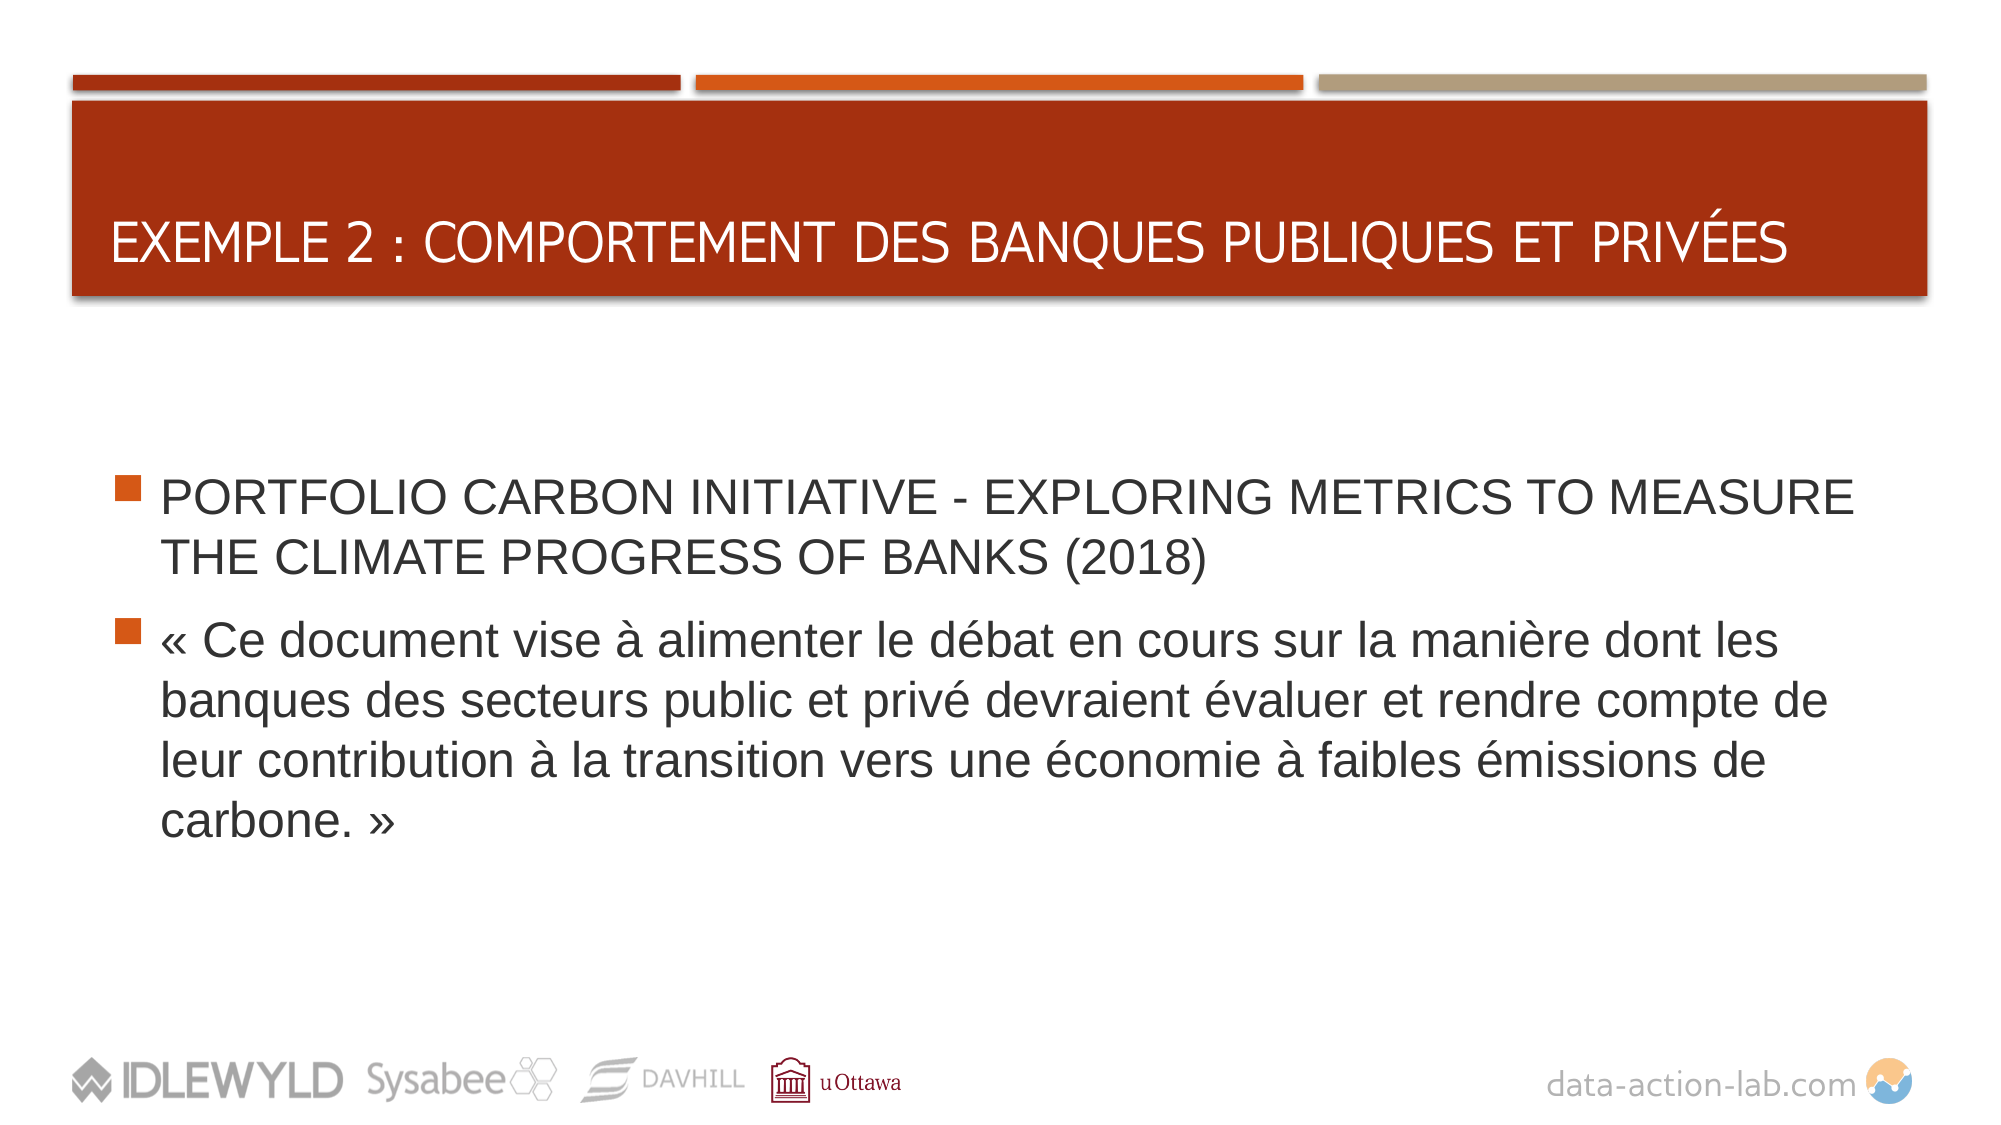

# EXEMPLE 2 : COMPORTEMENT DES BANQUES PUBLIQUES ET PRIVÉES
PORTFOLIO CARBON INITIATIVE - EXPLORING METRICS TO MEASURE THE CLIMATE PROGRESS OF BANKS (2018)
« Ce document vise à alimenter le débat en cours sur la manière dont les banques des secteurs public et privé devraient évaluer et rendre compte de leur contribution à la transition vers une économie à faibles émissions de carbone. »